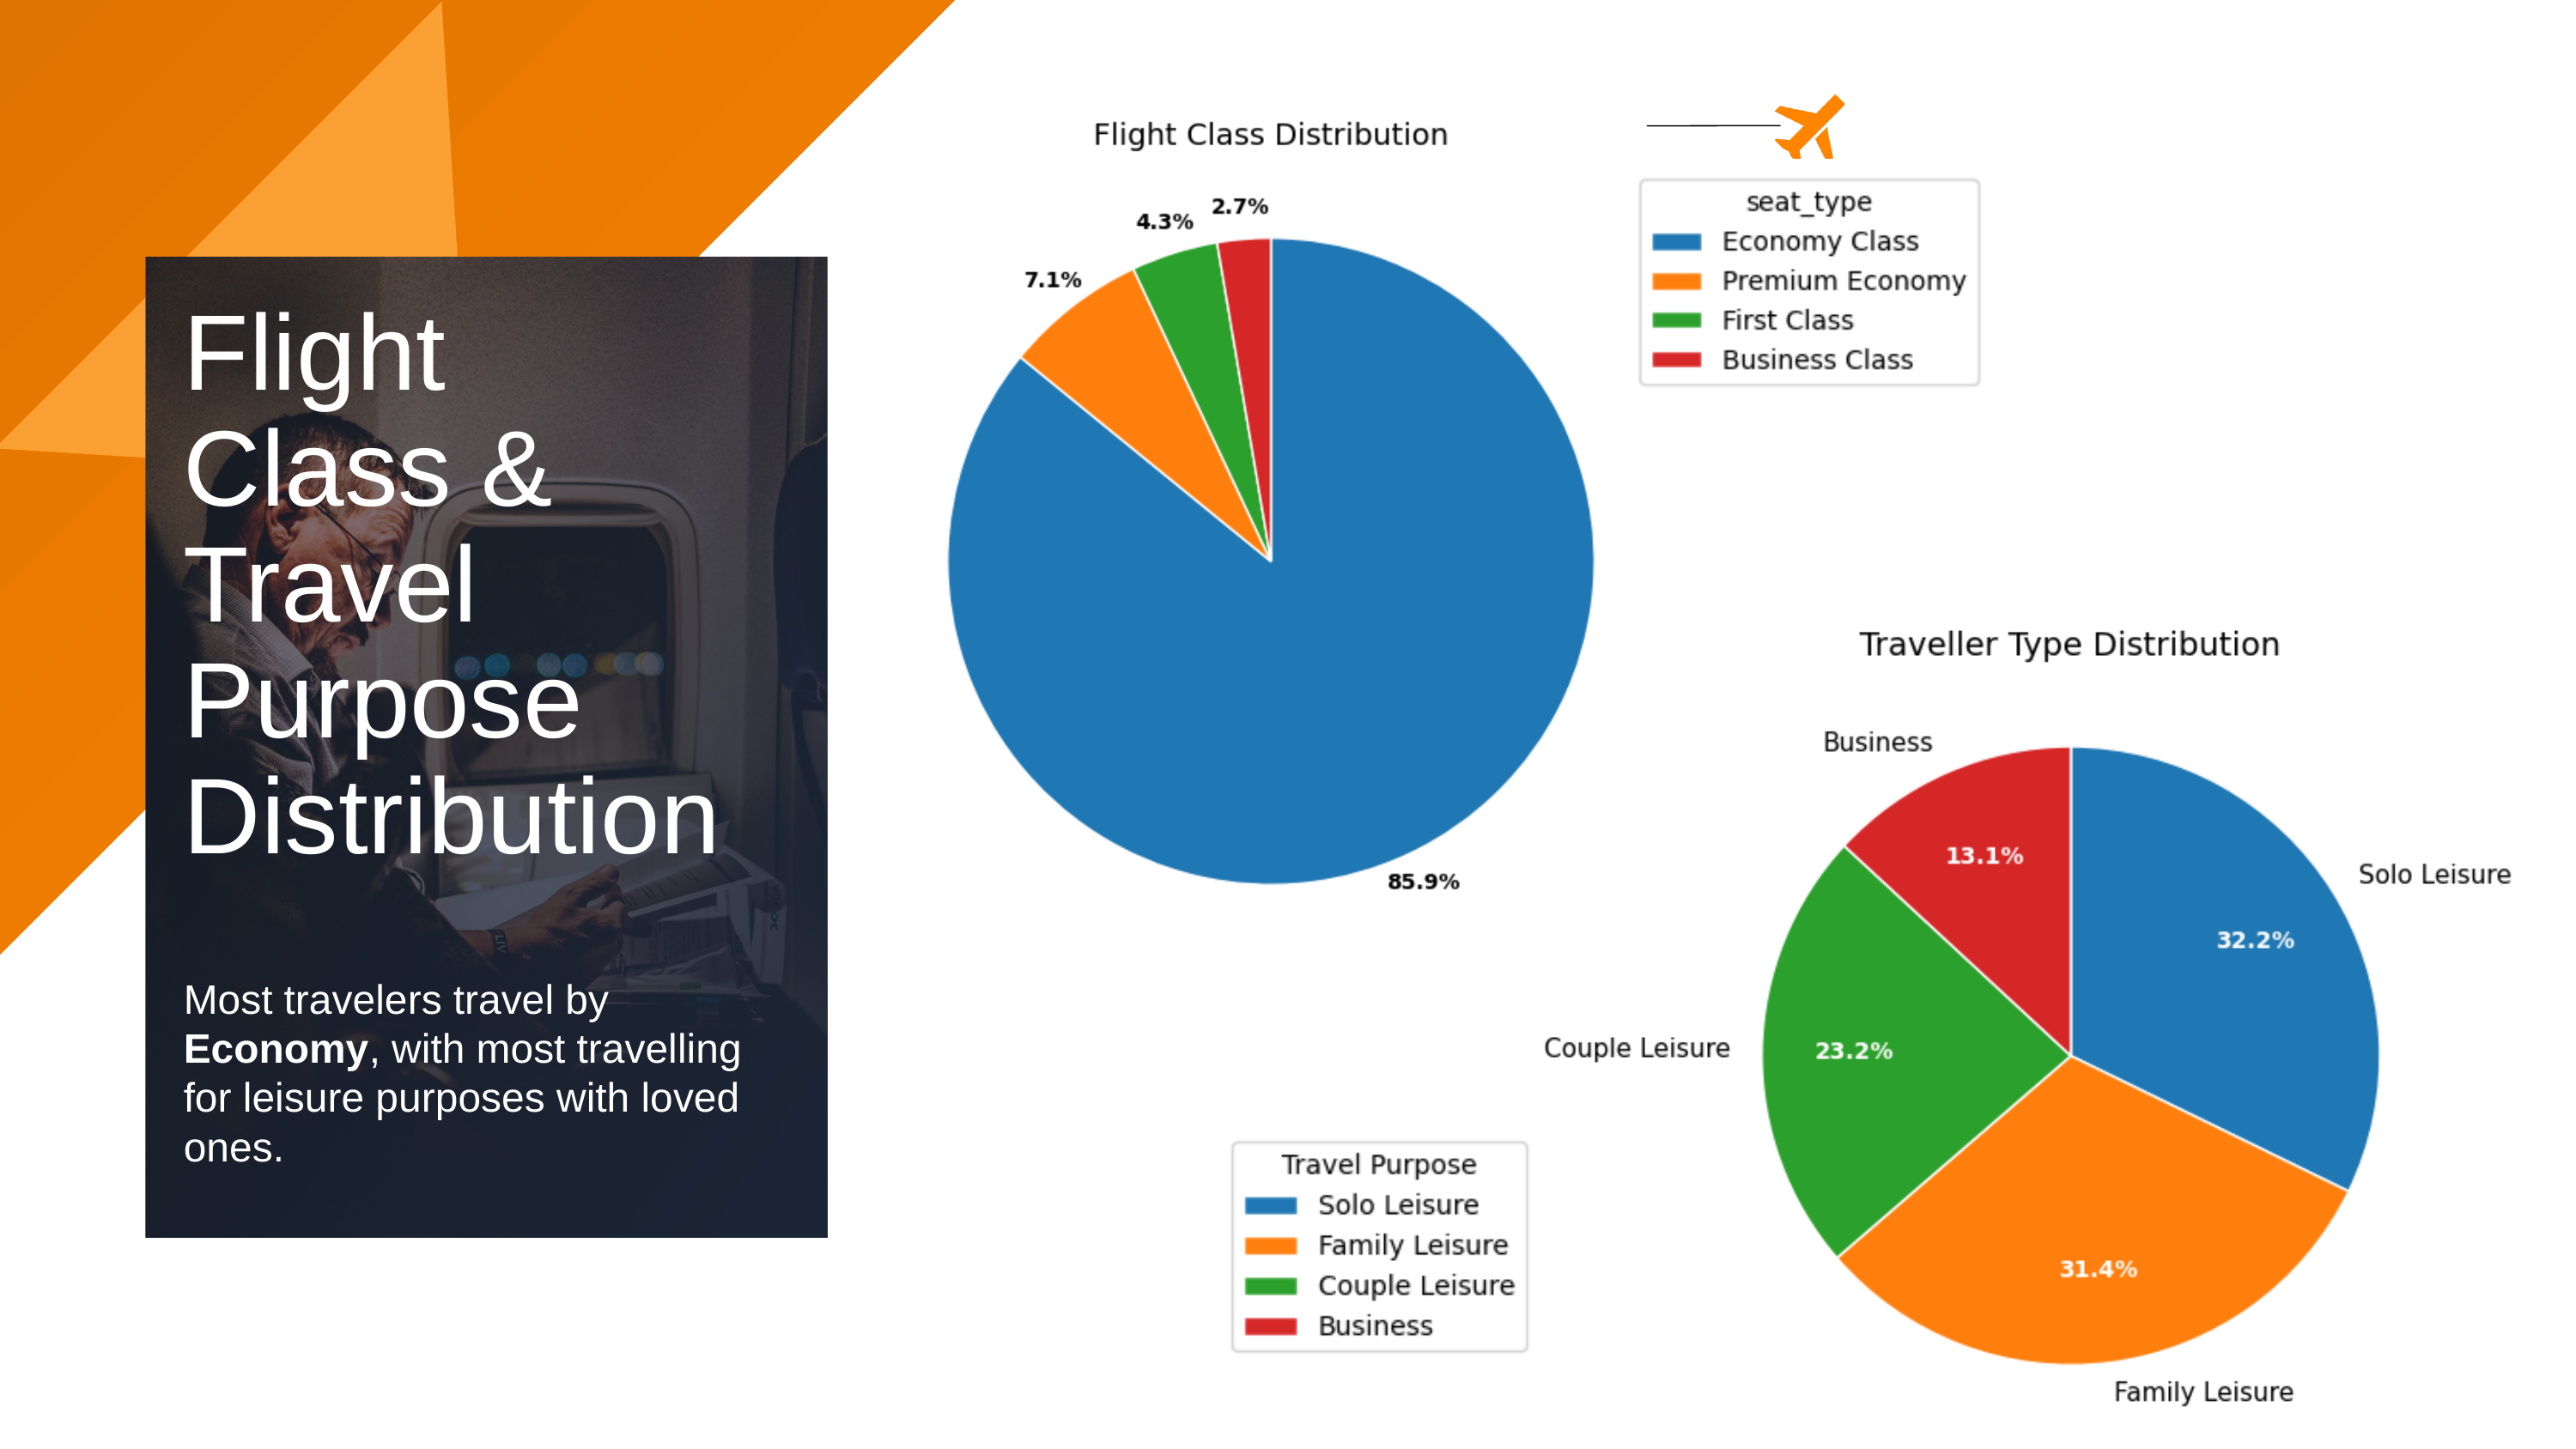

Flight
Class & Travel Purpose  Distribution

Most travelers travel by Economy, with most travelling for leisure purposes with loved ones.